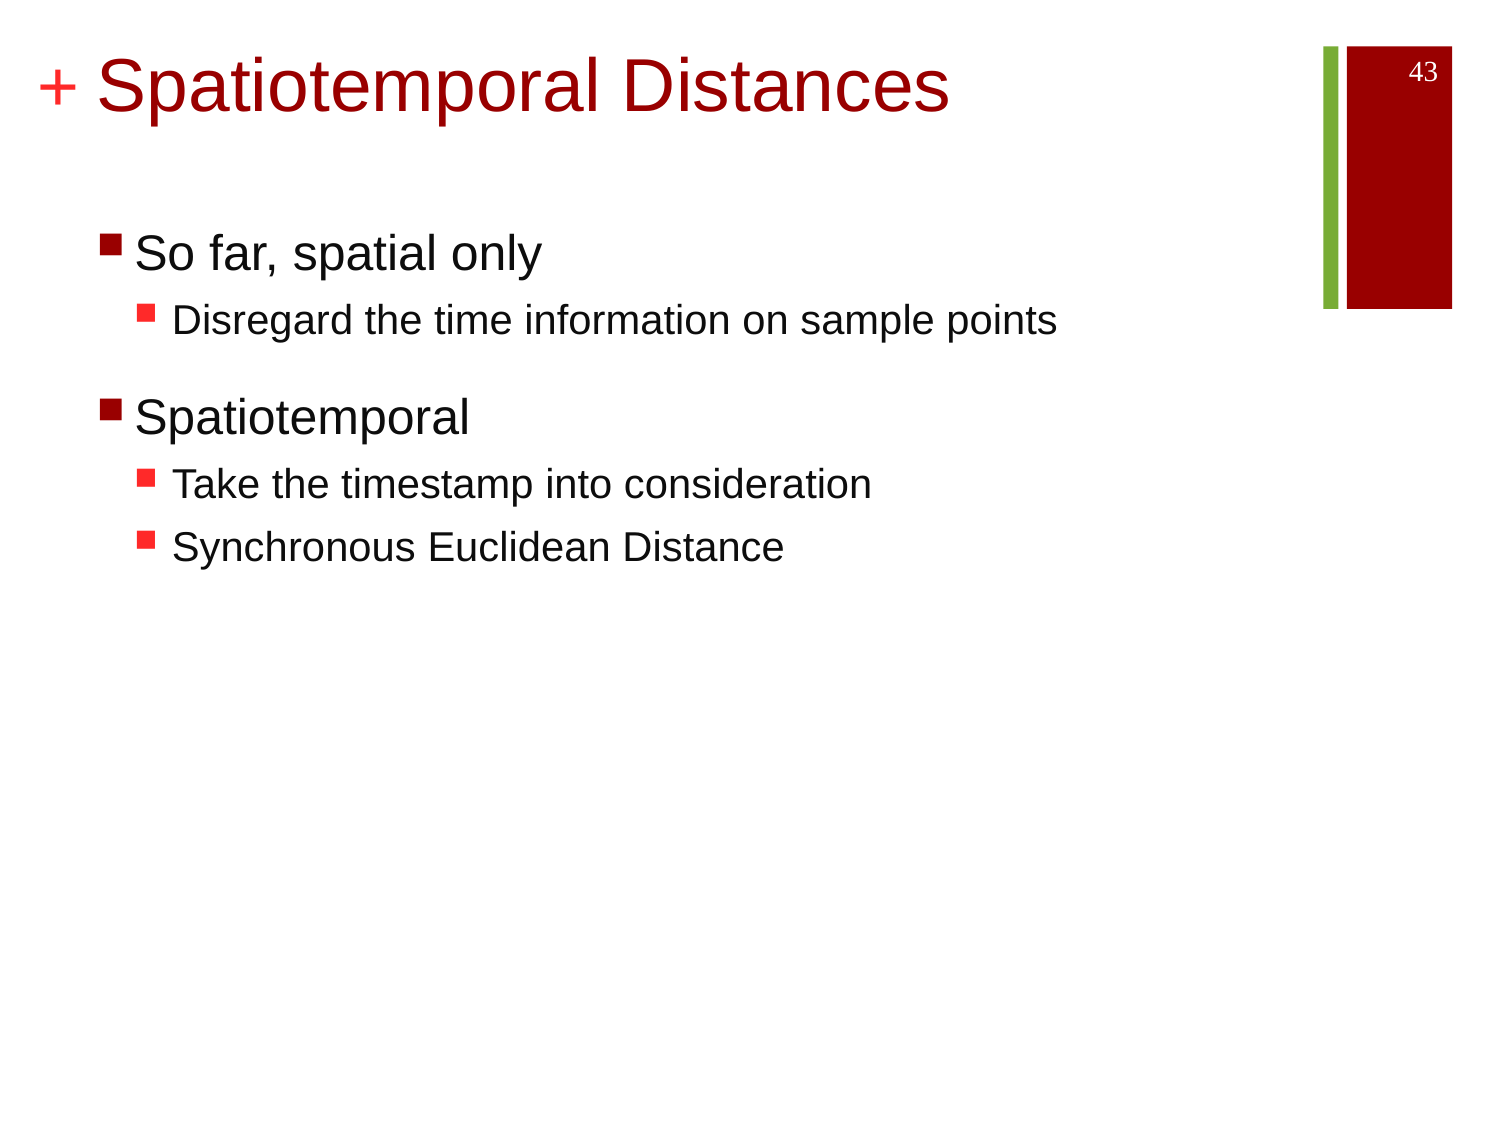

# Spatiotemporal Distances
43
So far, spatial only
Disregard the time information on sample points
Spatiotemporal
Take the timestamp into consideration
Synchronous Euclidean Distance